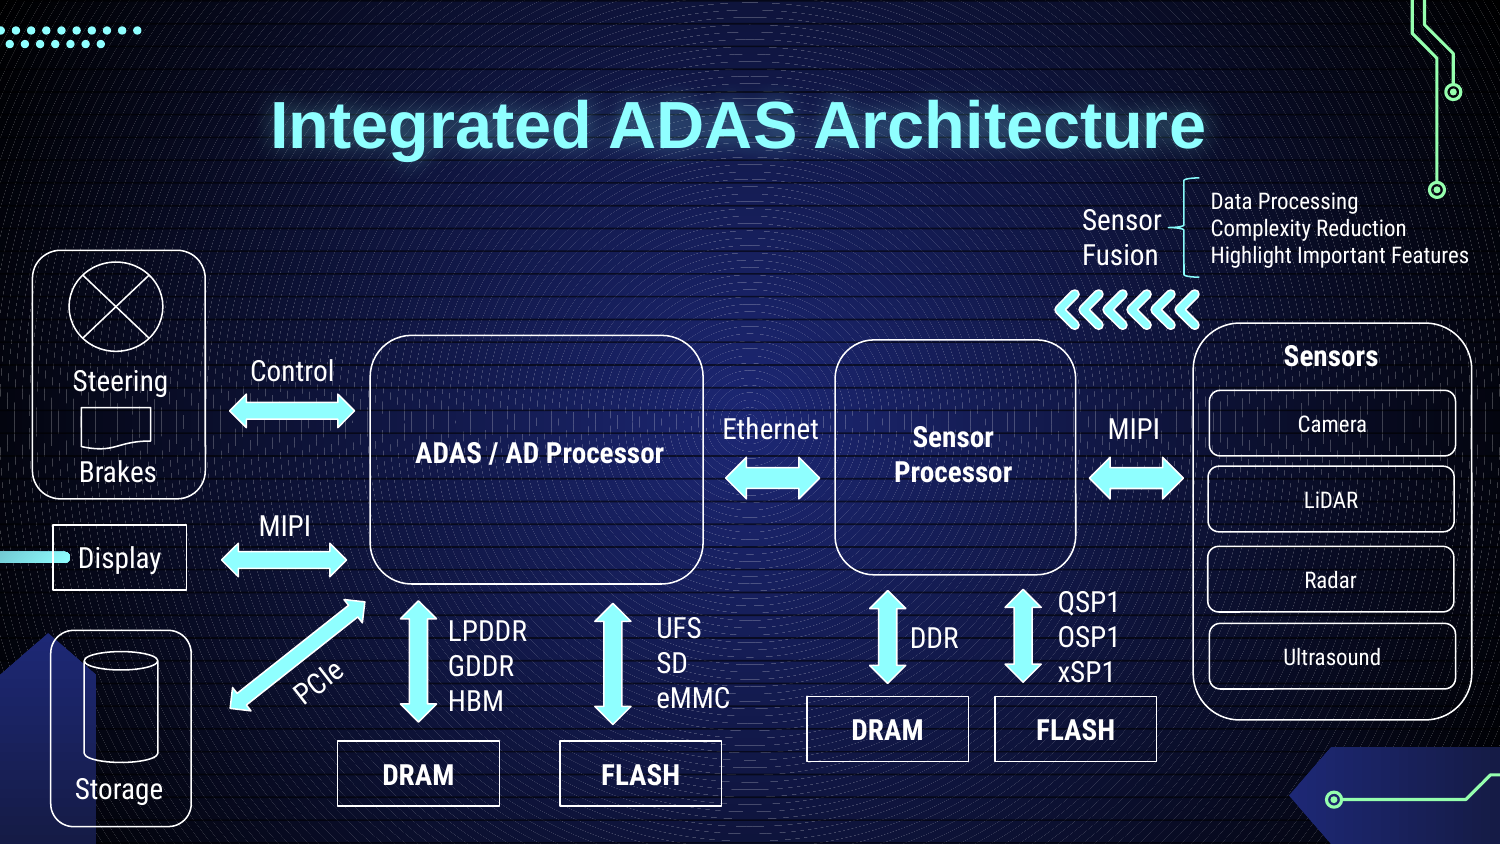

# Integrated ADAS Architecture

Data Processing
Complexity Reduction
Highlight Important Features
Sensor Fusion

Sensors

Camera
LiDAR

ADAS / AD Processor

Sensor Processor
Control
Steering

MIPI
Ethernet

Brakes

MIPI
Display
Radar
QSP1
OSP1
xSP1

UFS
SD
eMMC

LPDDR
GDDR
HBM
DDR
Ultrasound

PCIe
DRAM
FLASH
DRAM
FLASH
Storage